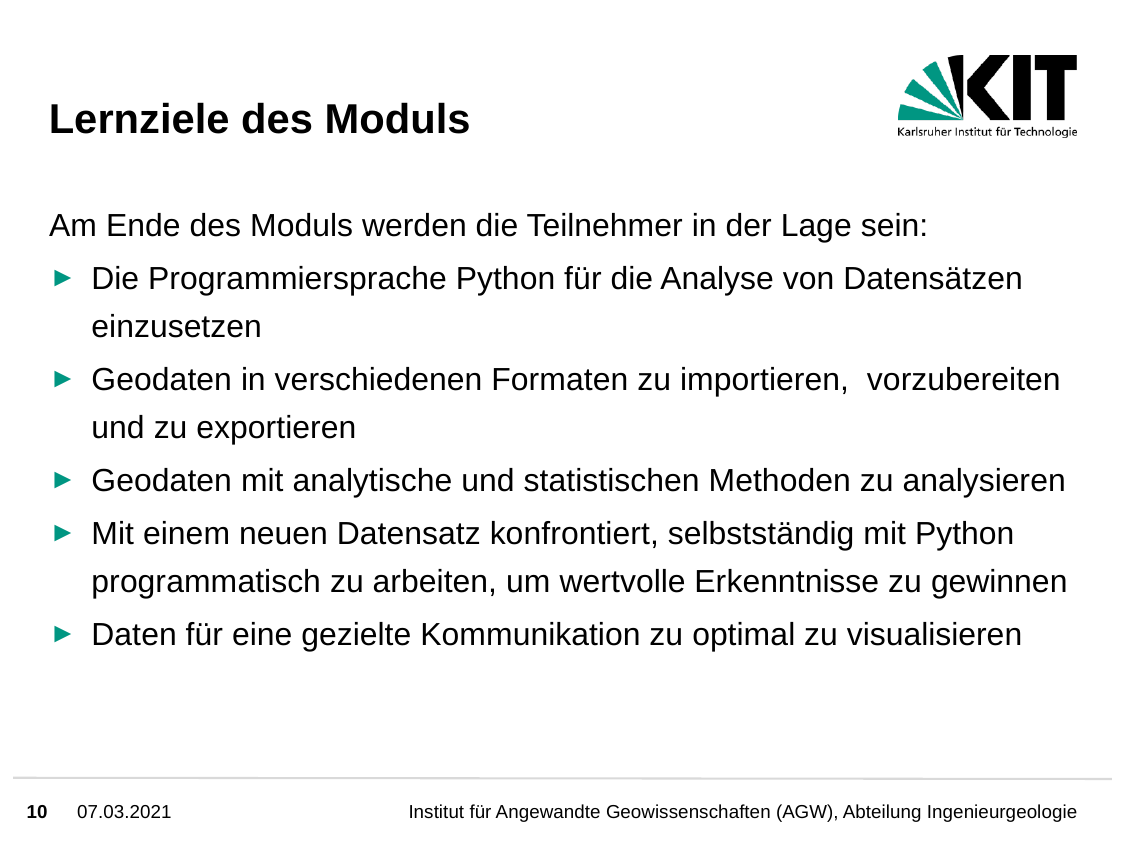

# Lernziele des Moduls
Am Ende des Moduls werden die Teilnehmer in der Lage sein:
Die Programmiersprache Python für die Analyse von Datensätzen einzusetzen
Geodaten in verschiedenen Formaten zu importieren,  vorzubereiten und zu exportieren
Geodaten mit analytische und statistischen Methoden zu analysieren
Mit einem neuen Datensatz konfrontiert, selbstständig mit Python programmatisch zu arbeiten, um wertvolle Erkenntnisse zu gewinnen
Daten für eine gezielte Kommunikation zu optimal zu visualisieren

10
07.03.2021